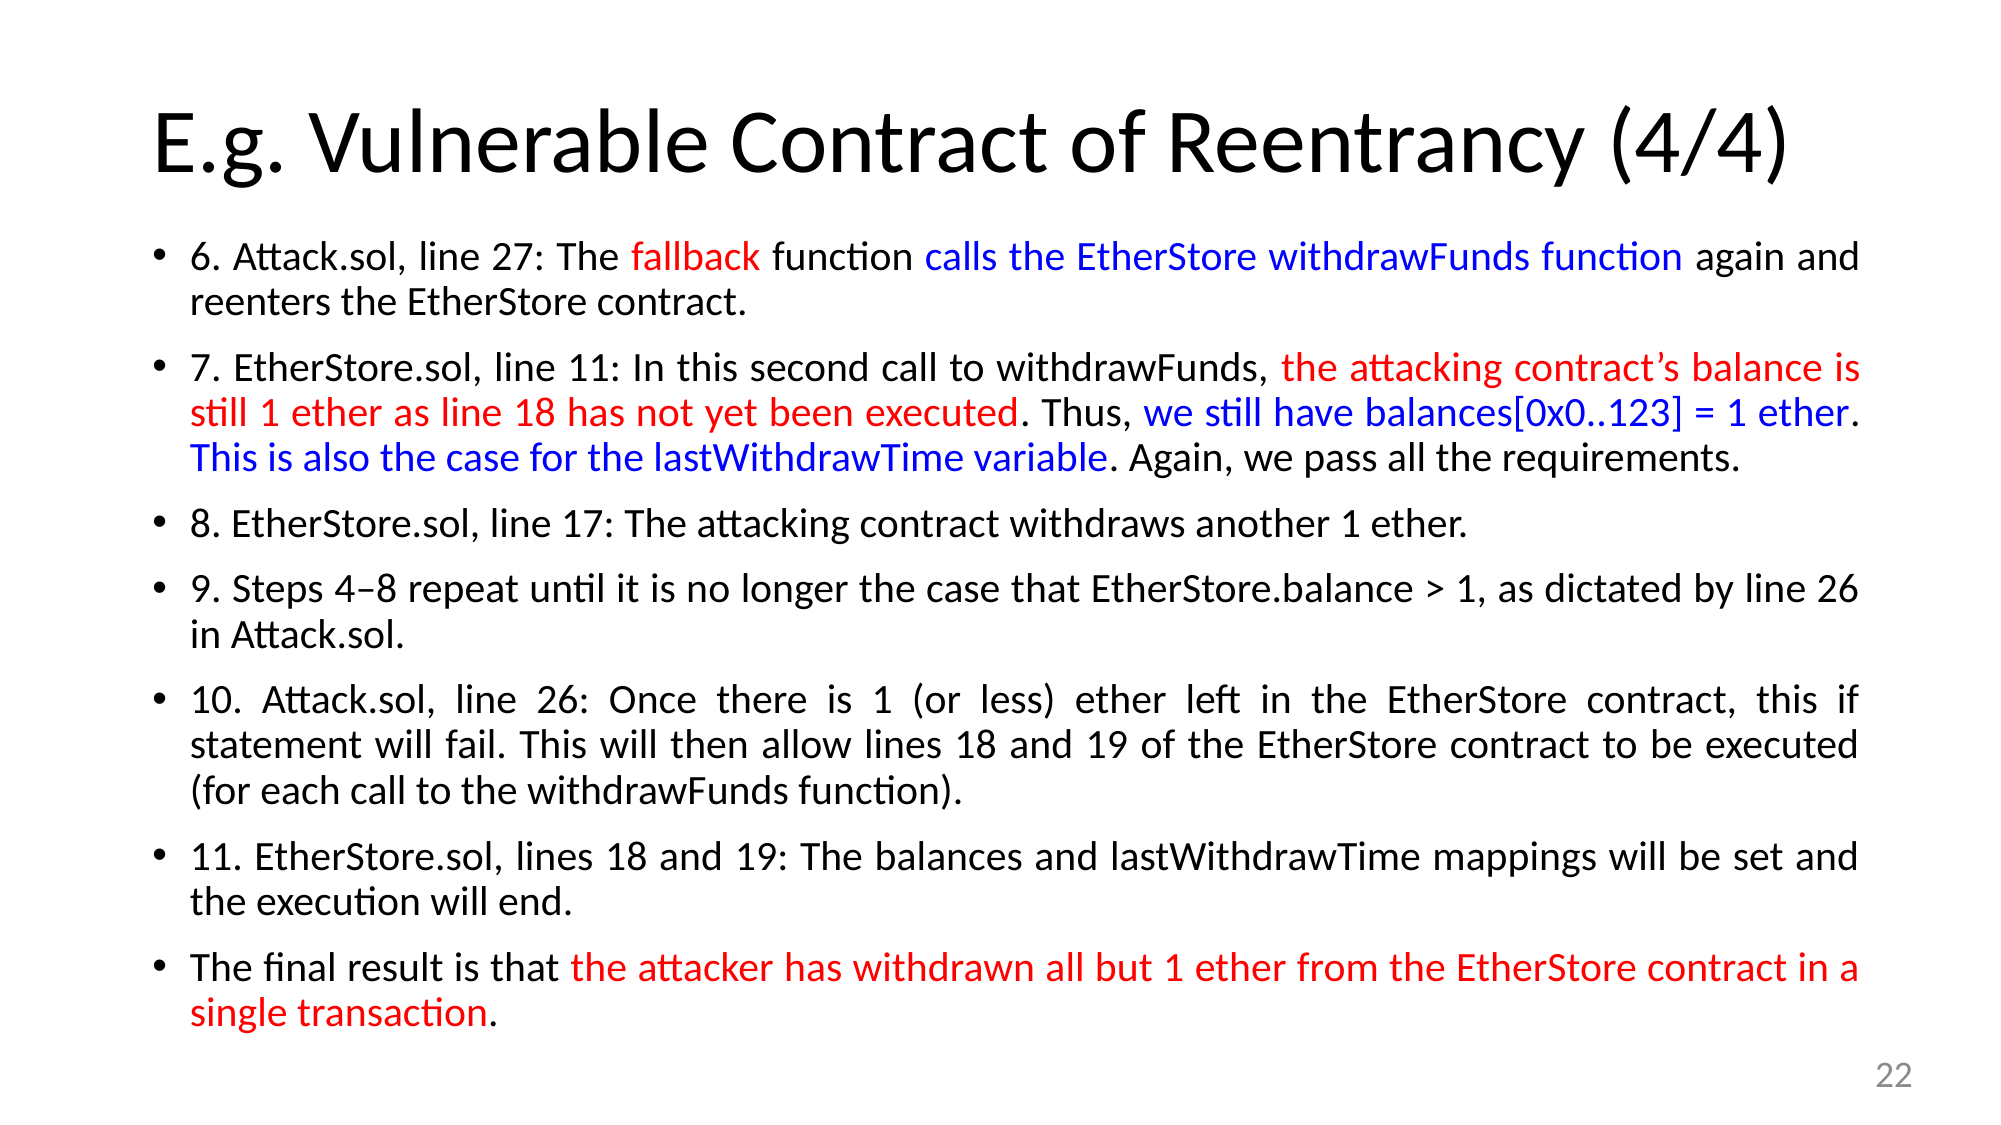

# E.g. Vulnerable Contract of Reentrancy (4/4)
6. Attack.sol, line 27: The fallback function calls the EtherStore withdrawFunds function again and reenters the EtherStore contract.
7. EtherStore.sol, line 11: In this second call to withdrawFunds, the attacking contract’s balance is still 1 ether as line 18 has not yet been executed. Thus, we still have balances[0x0..123] = 1 ether. This is also the case for the lastWithdrawTime variable. Again, we pass all the requirements.
8. EtherStore.sol, line 17: The attacking contract withdraws another 1 ether.
9. Steps 4–8 repeat until it is no longer the case that EtherStore.balance > 1, as dictated by line 26 in Attack.sol.
10. Attack.sol, line 26: Once there is 1 (or less) ether left in the EtherStore contract, this if statement will fail. This will then allow lines 18 and 19 of the EtherStore contract to be executed (for each call to the withdrawFunds function).
11. EtherStore.sol, lines 18 and 19: The balances and lastWithdrawTime mappings will be set and the execution will end.
The final result is that the attacker has withdrawn all but 1 ether from the EtherStore contract in a single transaction.
22